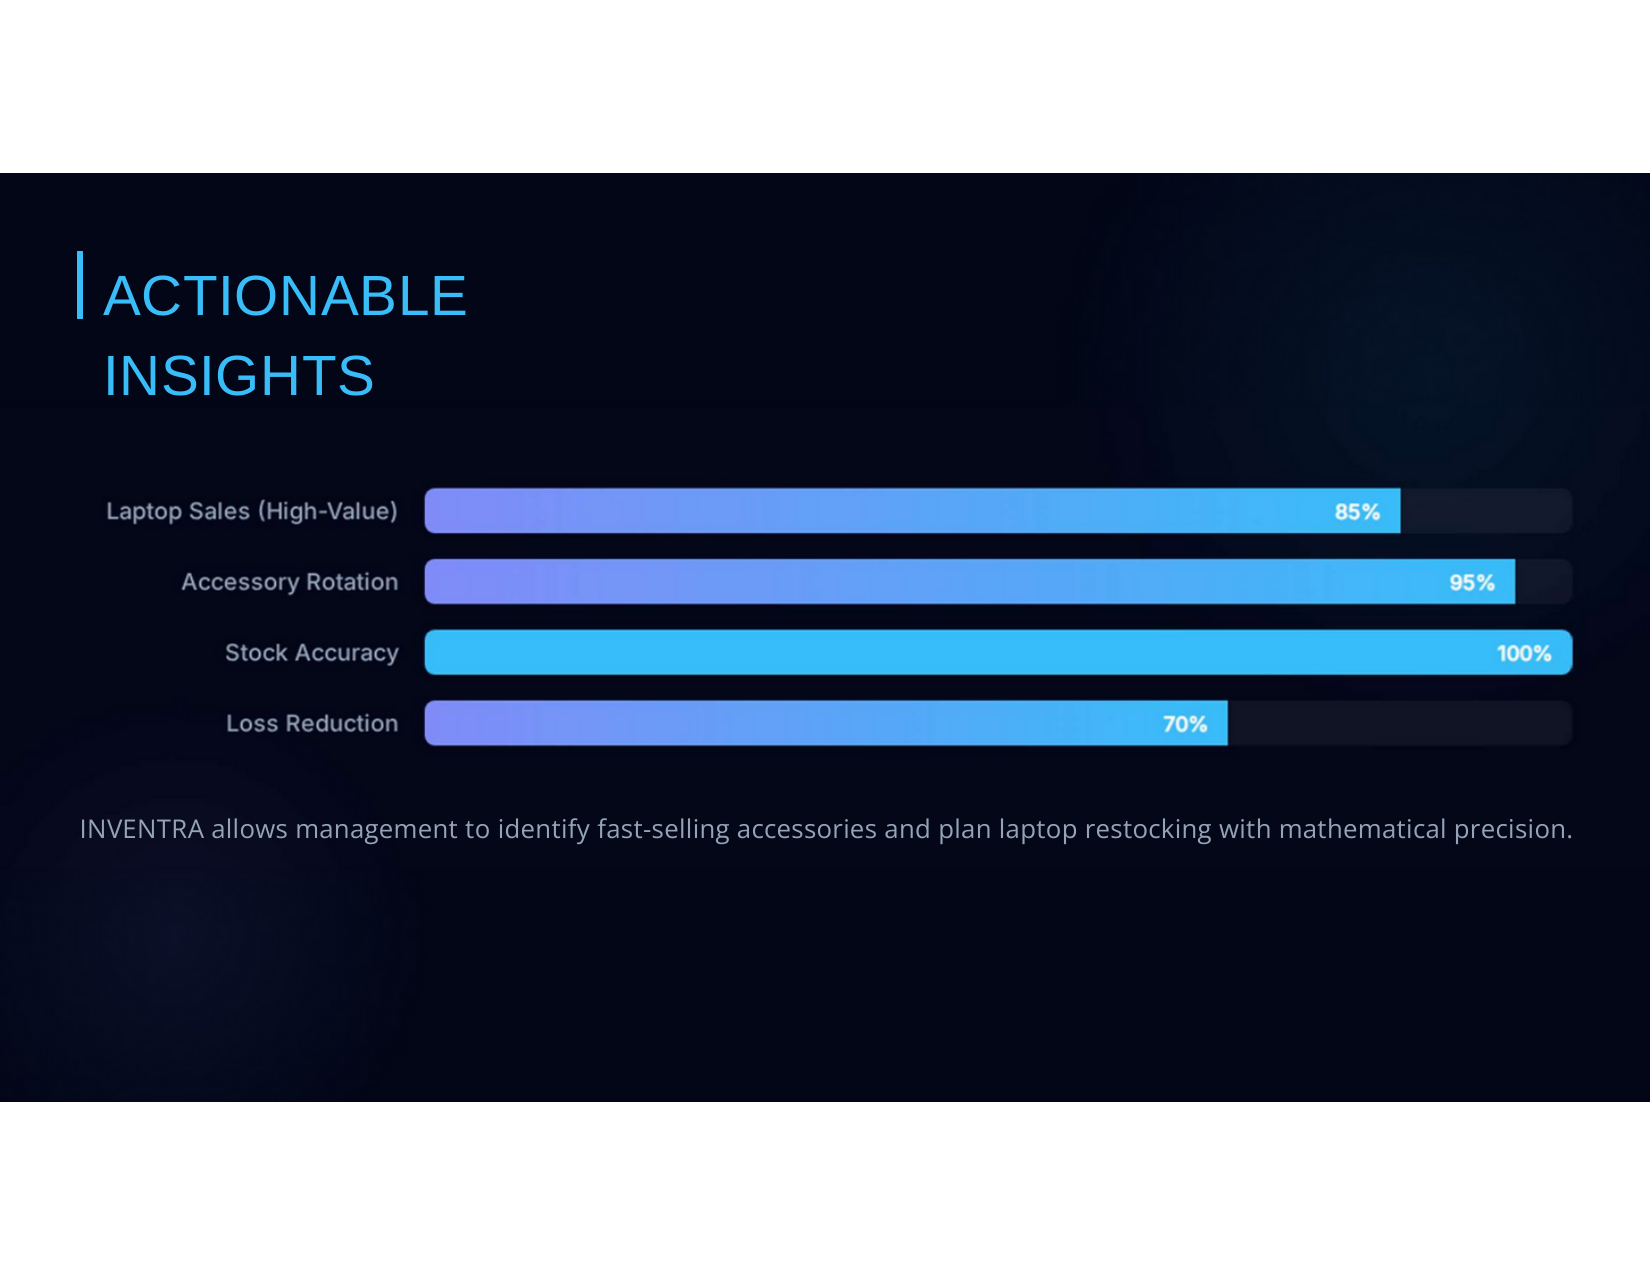

ACTIONABLE INSIGHTS

INVENTRA allows management to identify fast-selling accessories and plan laptop restocking with mathematical precision.